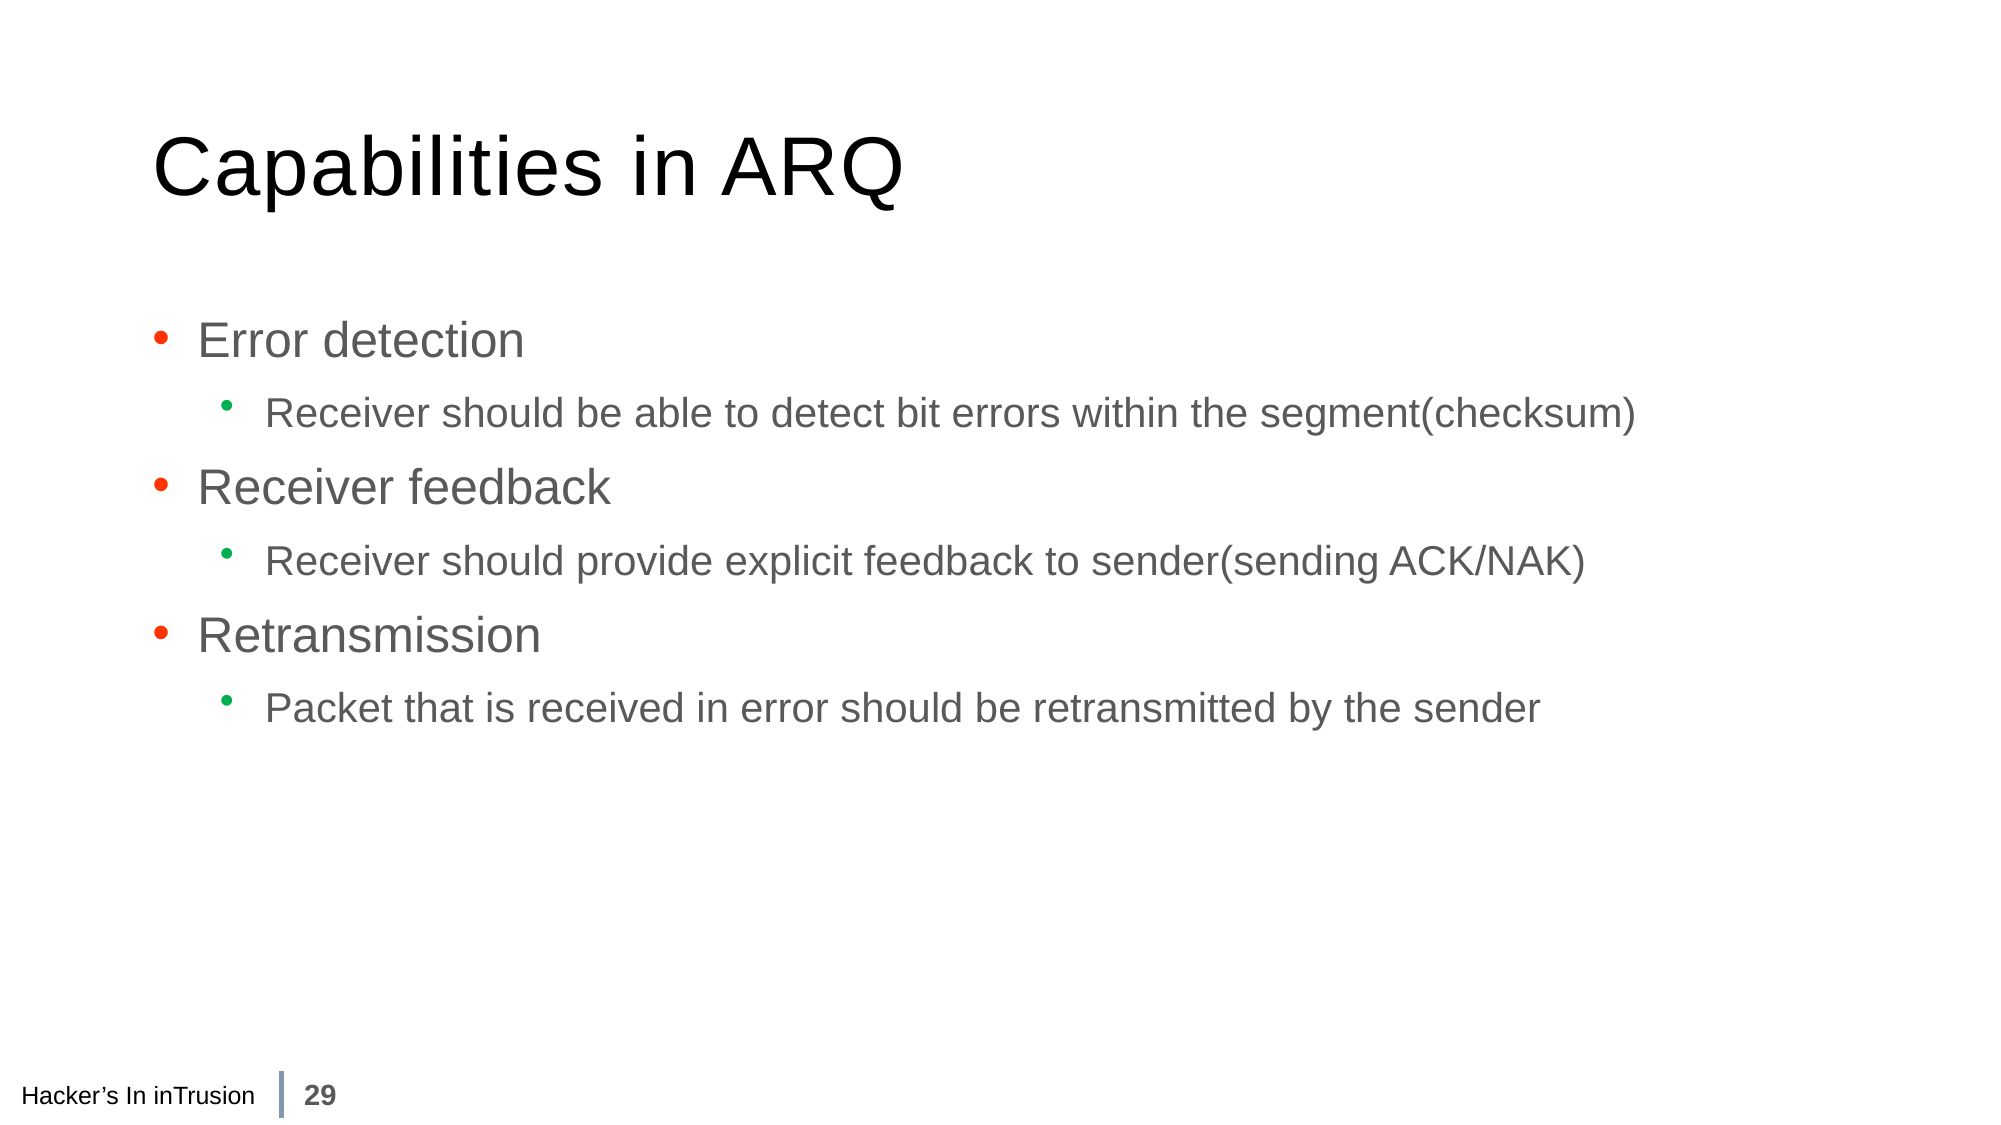

# Capabilities in ARQ
Error detection
Receiver should be able to detect bit errors within the segment(checksum)
Receiver feedback
Receiver should provide explicit feedback to sender(sending ACK/NAK)
Retransmission
Packet that is received in error should be retransmitted by the sender